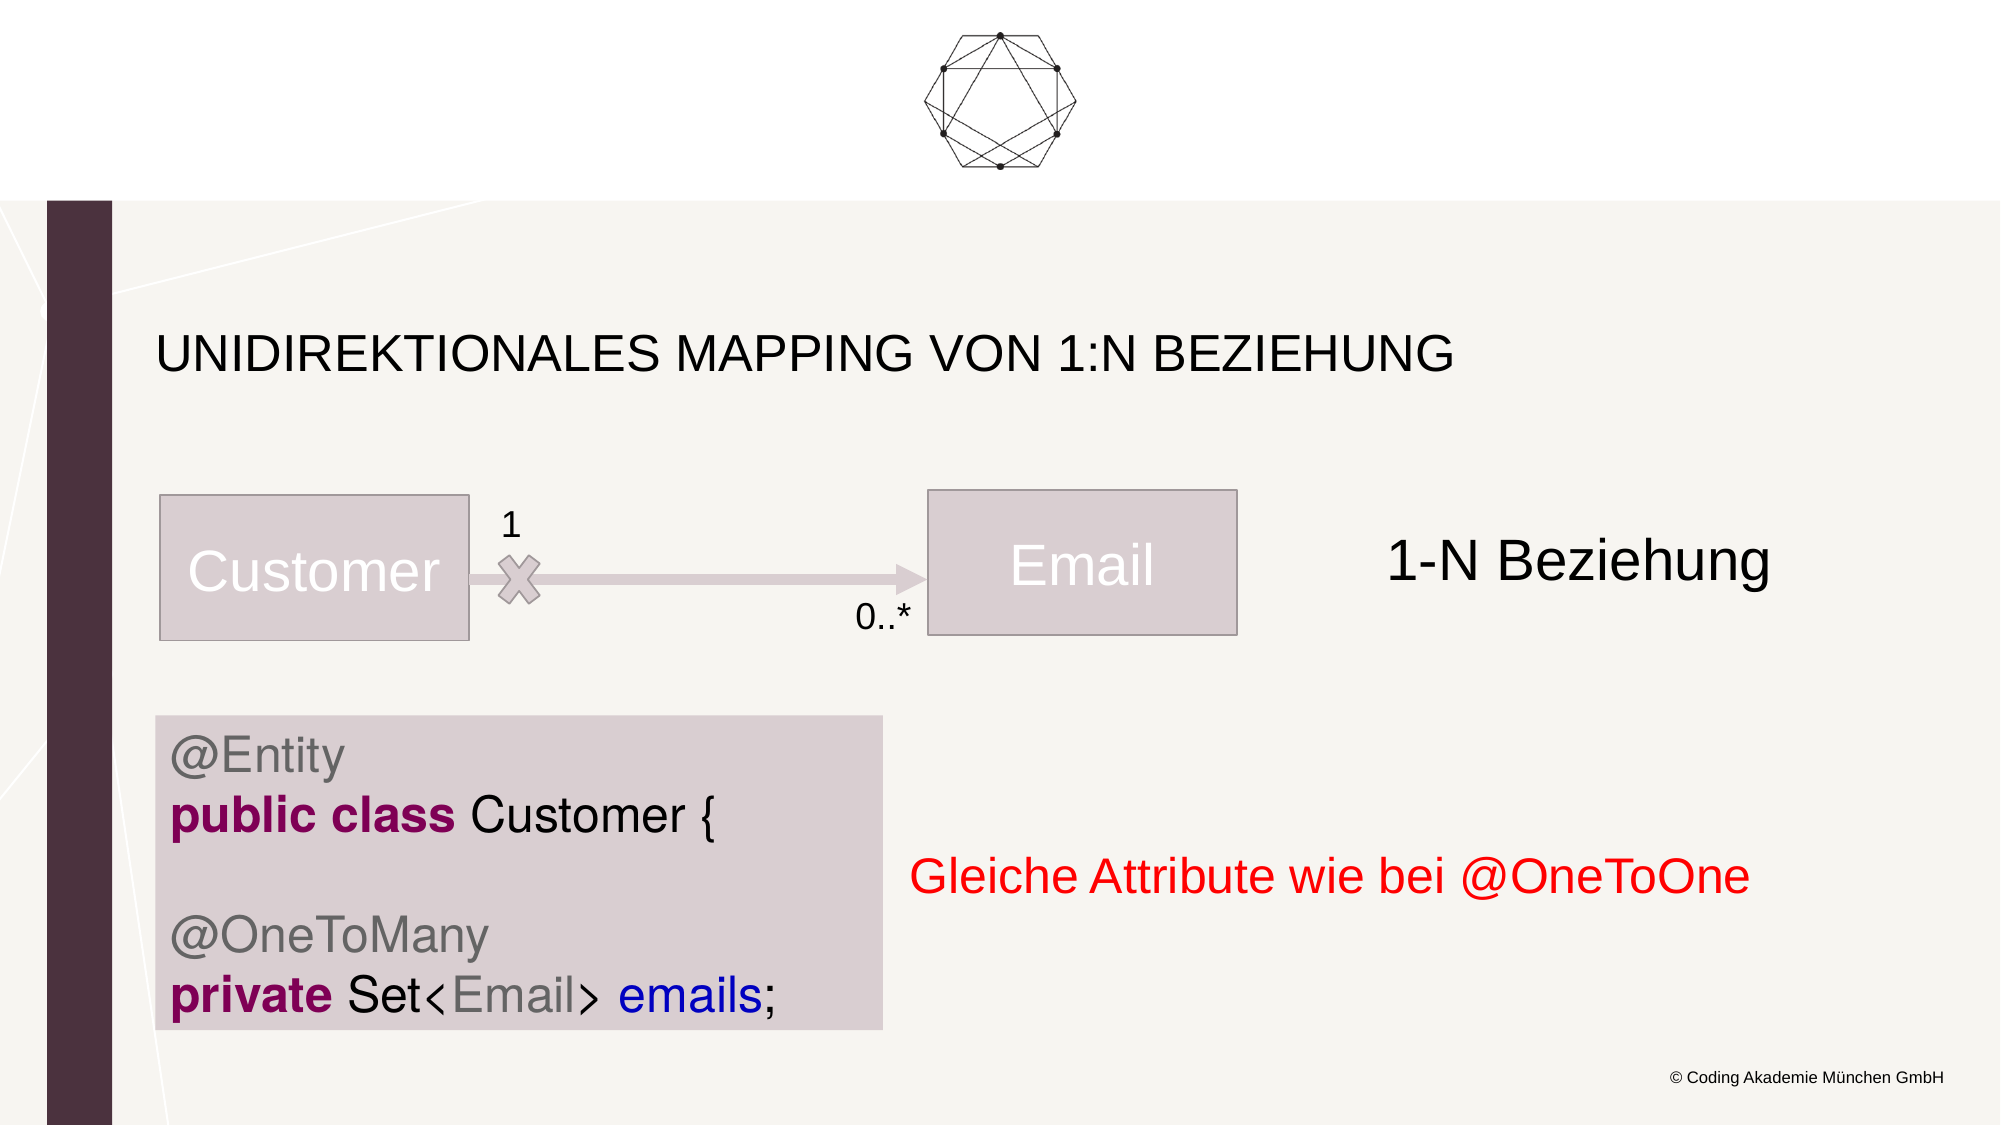

Unidirektionales Mapping von 1:N Beziehung
Email
1
Customer
1-N Beziehung

0..*
@Entity
public class Customer {

@OneToMany
private Set<Email> emails;
Gleiche Attribute wie bei @OneToOne
© Coding Akademie München GmbH